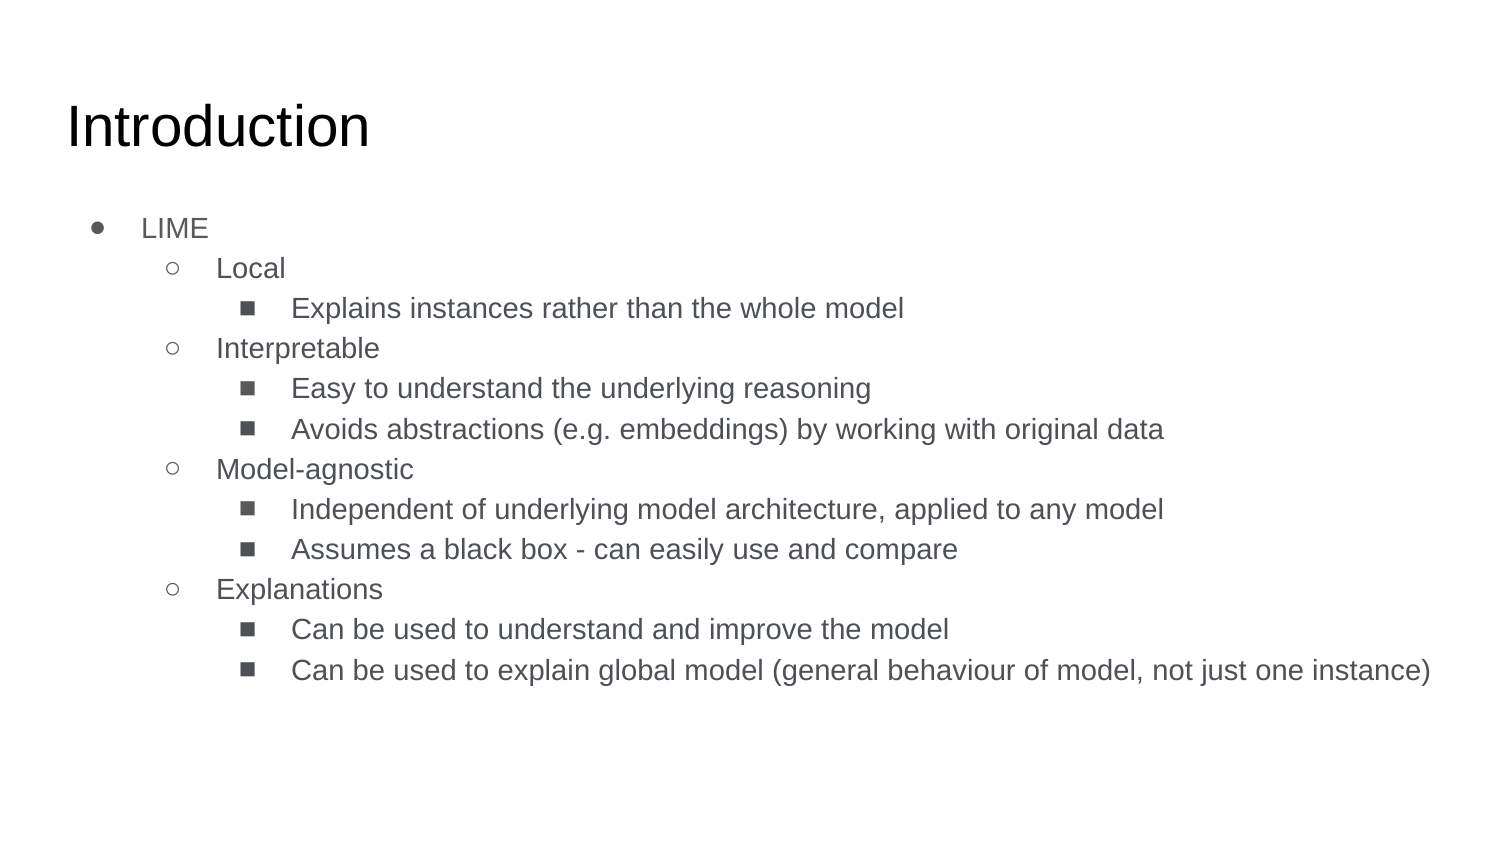

# Introduction
LIME
Local
Explains instances rather than the whole model
Interpretable
Easy to understand the underlying reasoning
Avoids abstractions (e.g. embeddings) by working with original data
Model-agnostic
Independent of underlying model architecture, applied to any model
Assumes a black box - can easily use and compare
Explanations
Can be used to understand and improve the model
Can be used to explain global model (general behaviour of model, not just one instance)